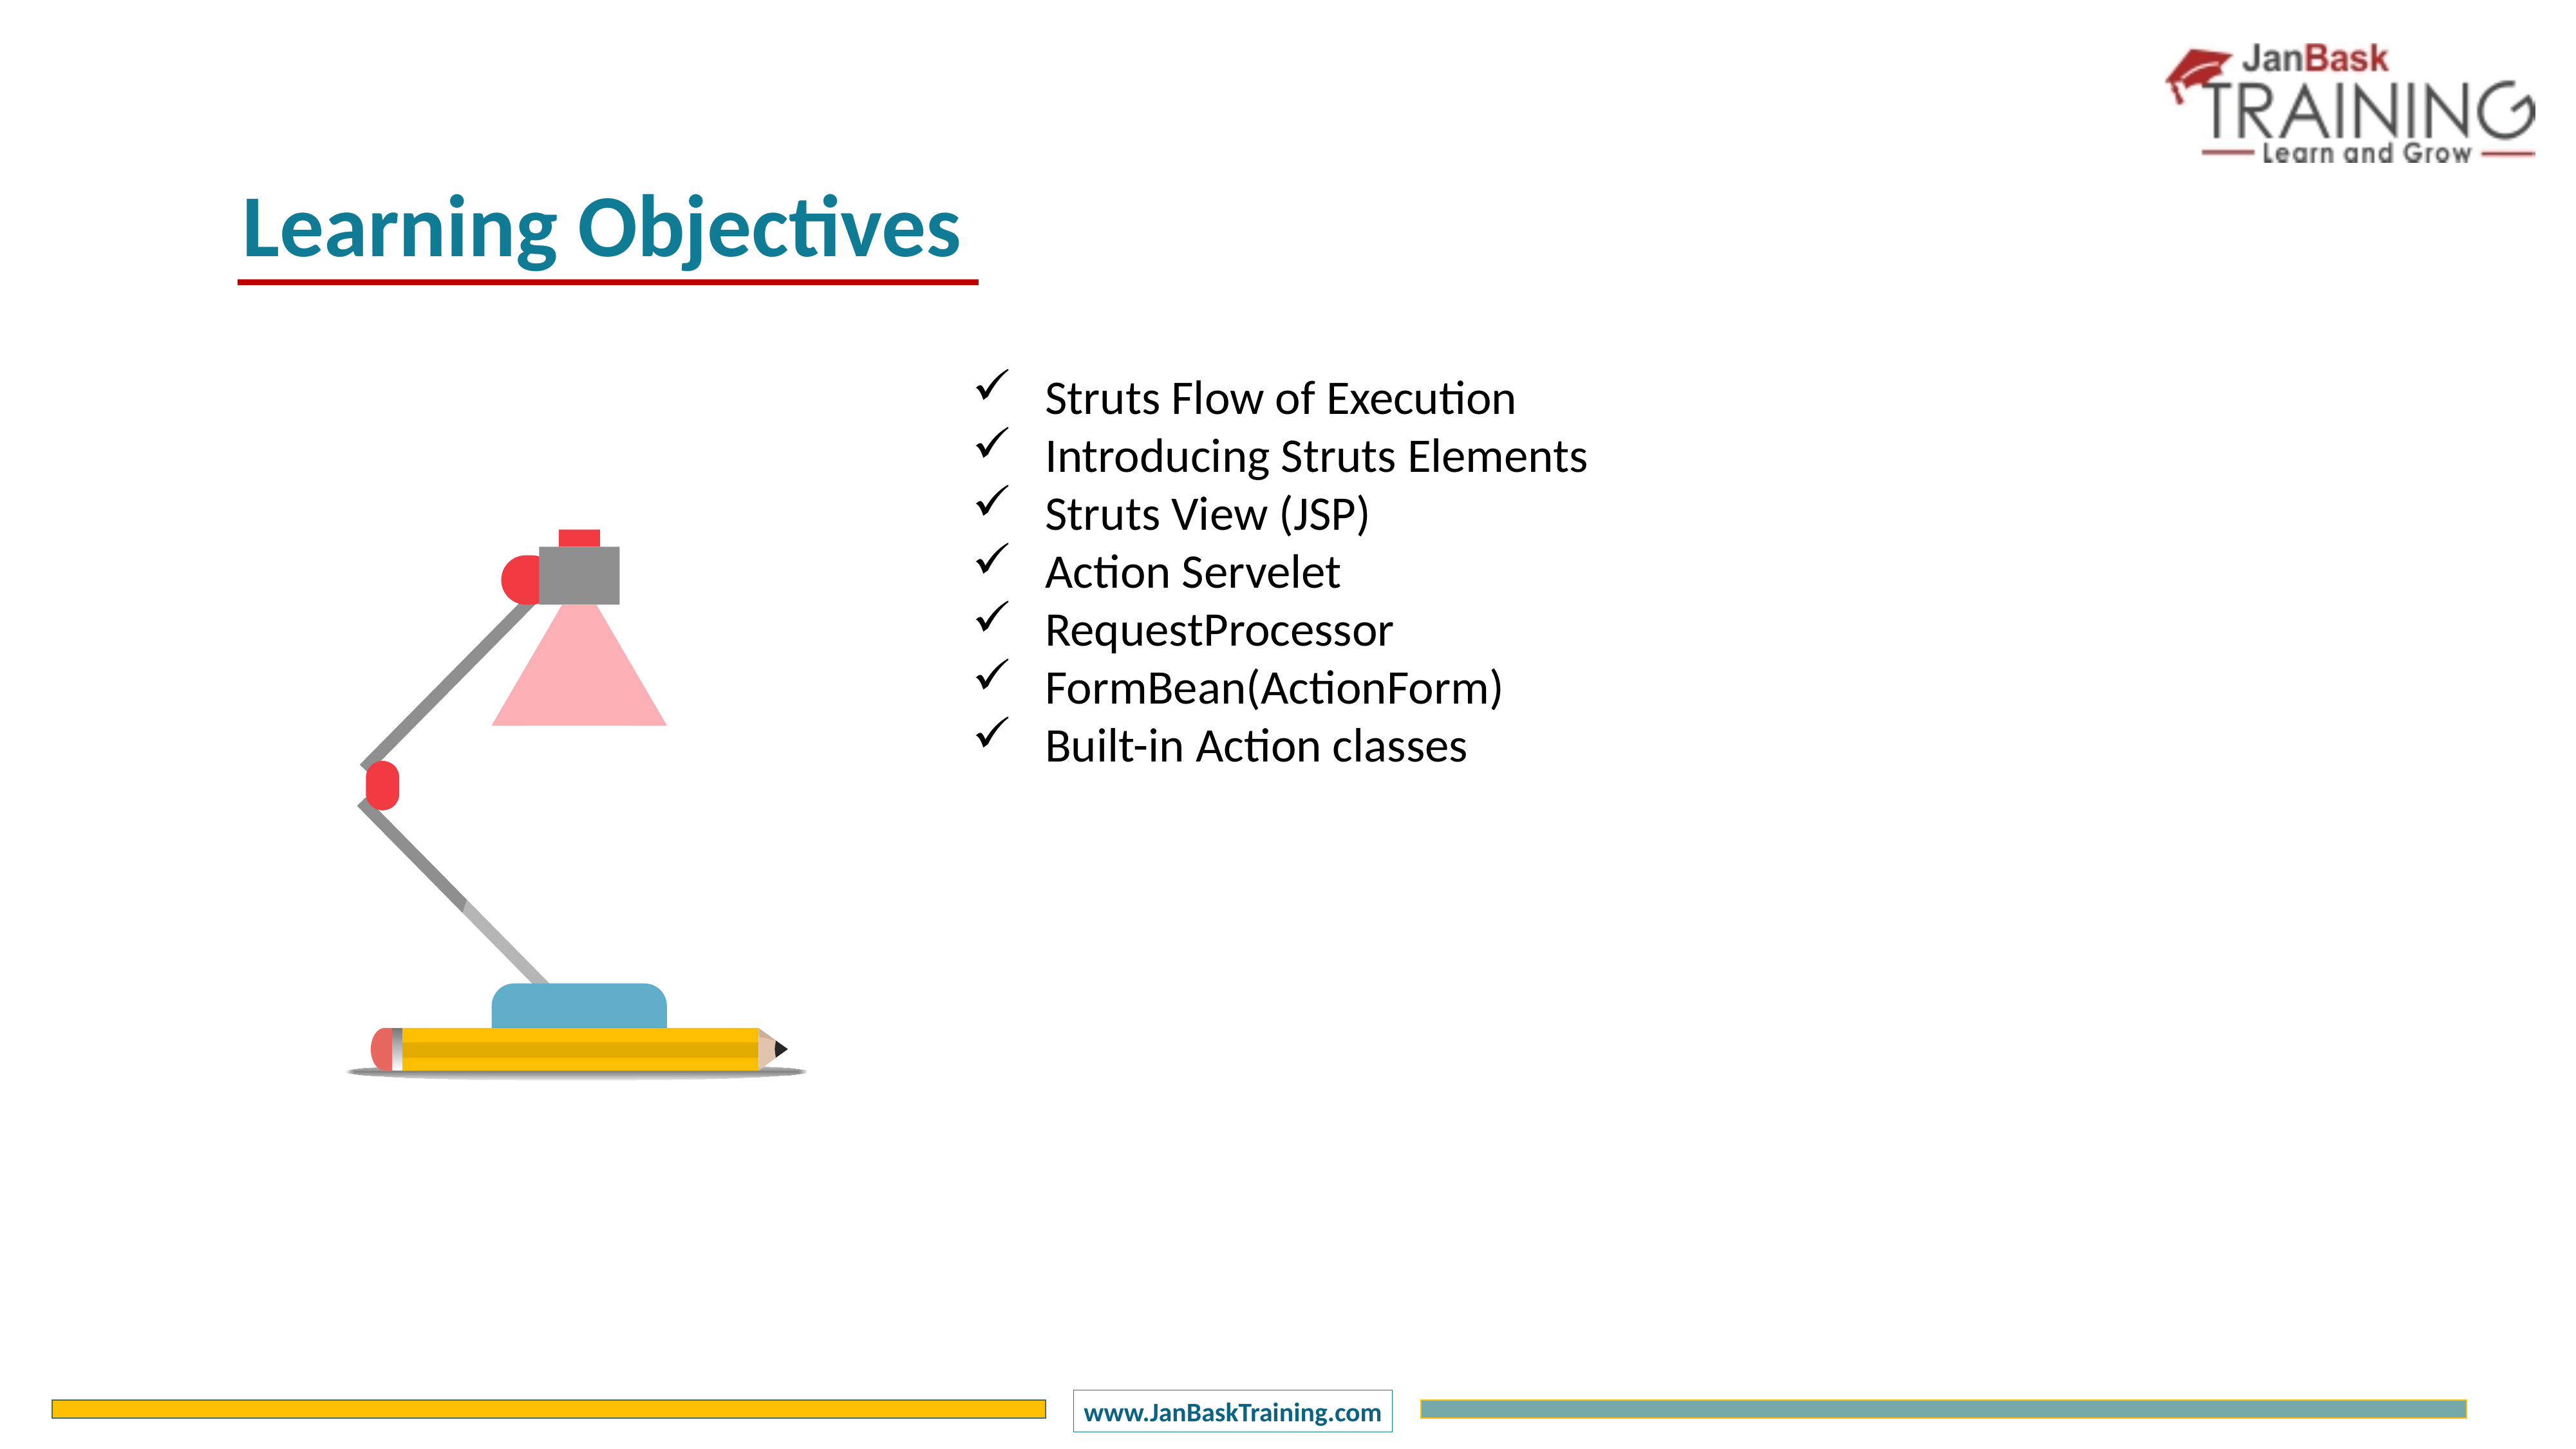

Learning Objectives
Struts Flow of Execution
Introducing Struts Elements
Struts View (JSP)
Action Servelet
RequestProcessor
FormBean(ActionForm)
Built-in Action classes